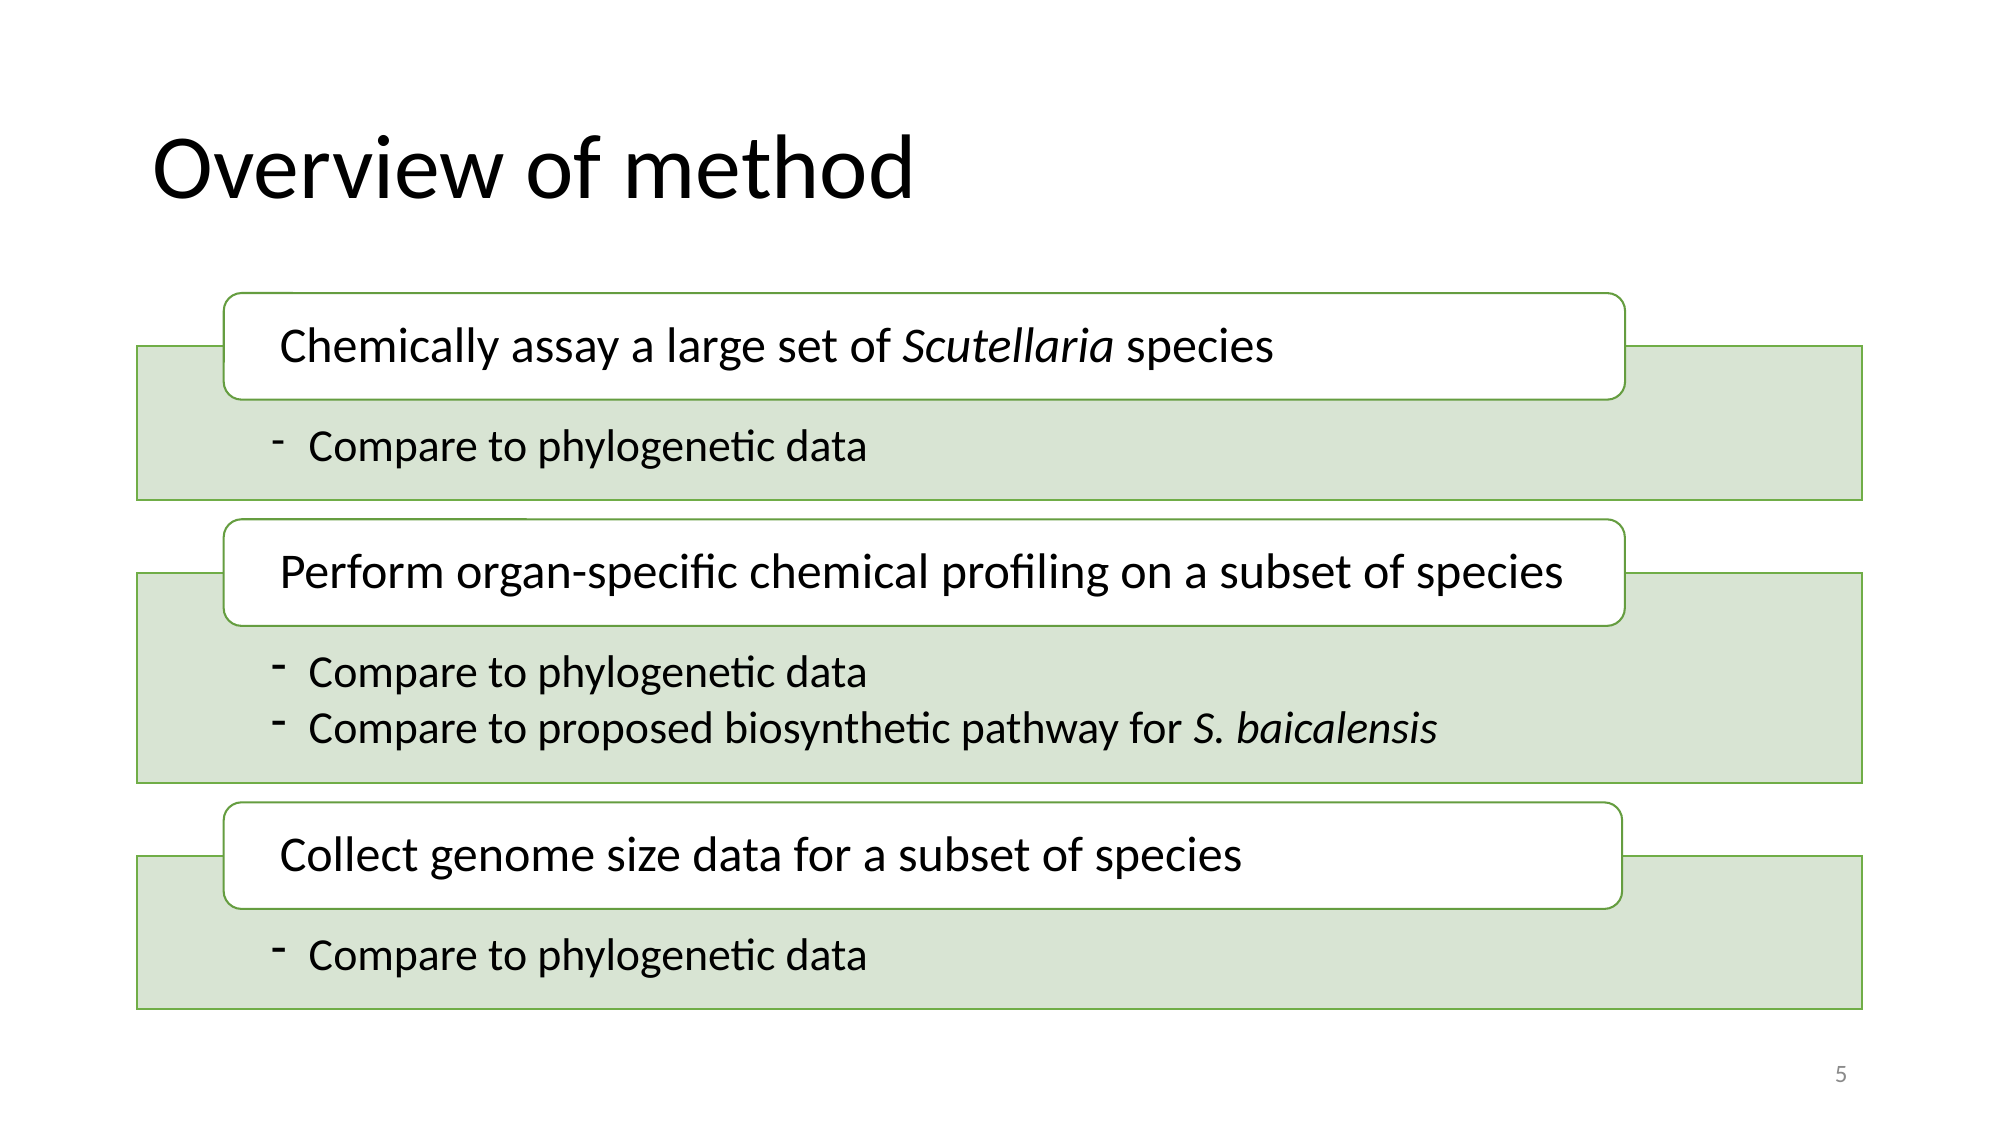

# Overview of method
Compare to phylogenetic data
Chemically assay a large set of Scutellaria species
Compare to phylogenetic data
Compare to proposed biosynthetic pathway for S. baicalensis
Perform organ-specific chemical profiling on a subset of species
Compare to phylogenetic data
Collect genome size data for a subset of species
5